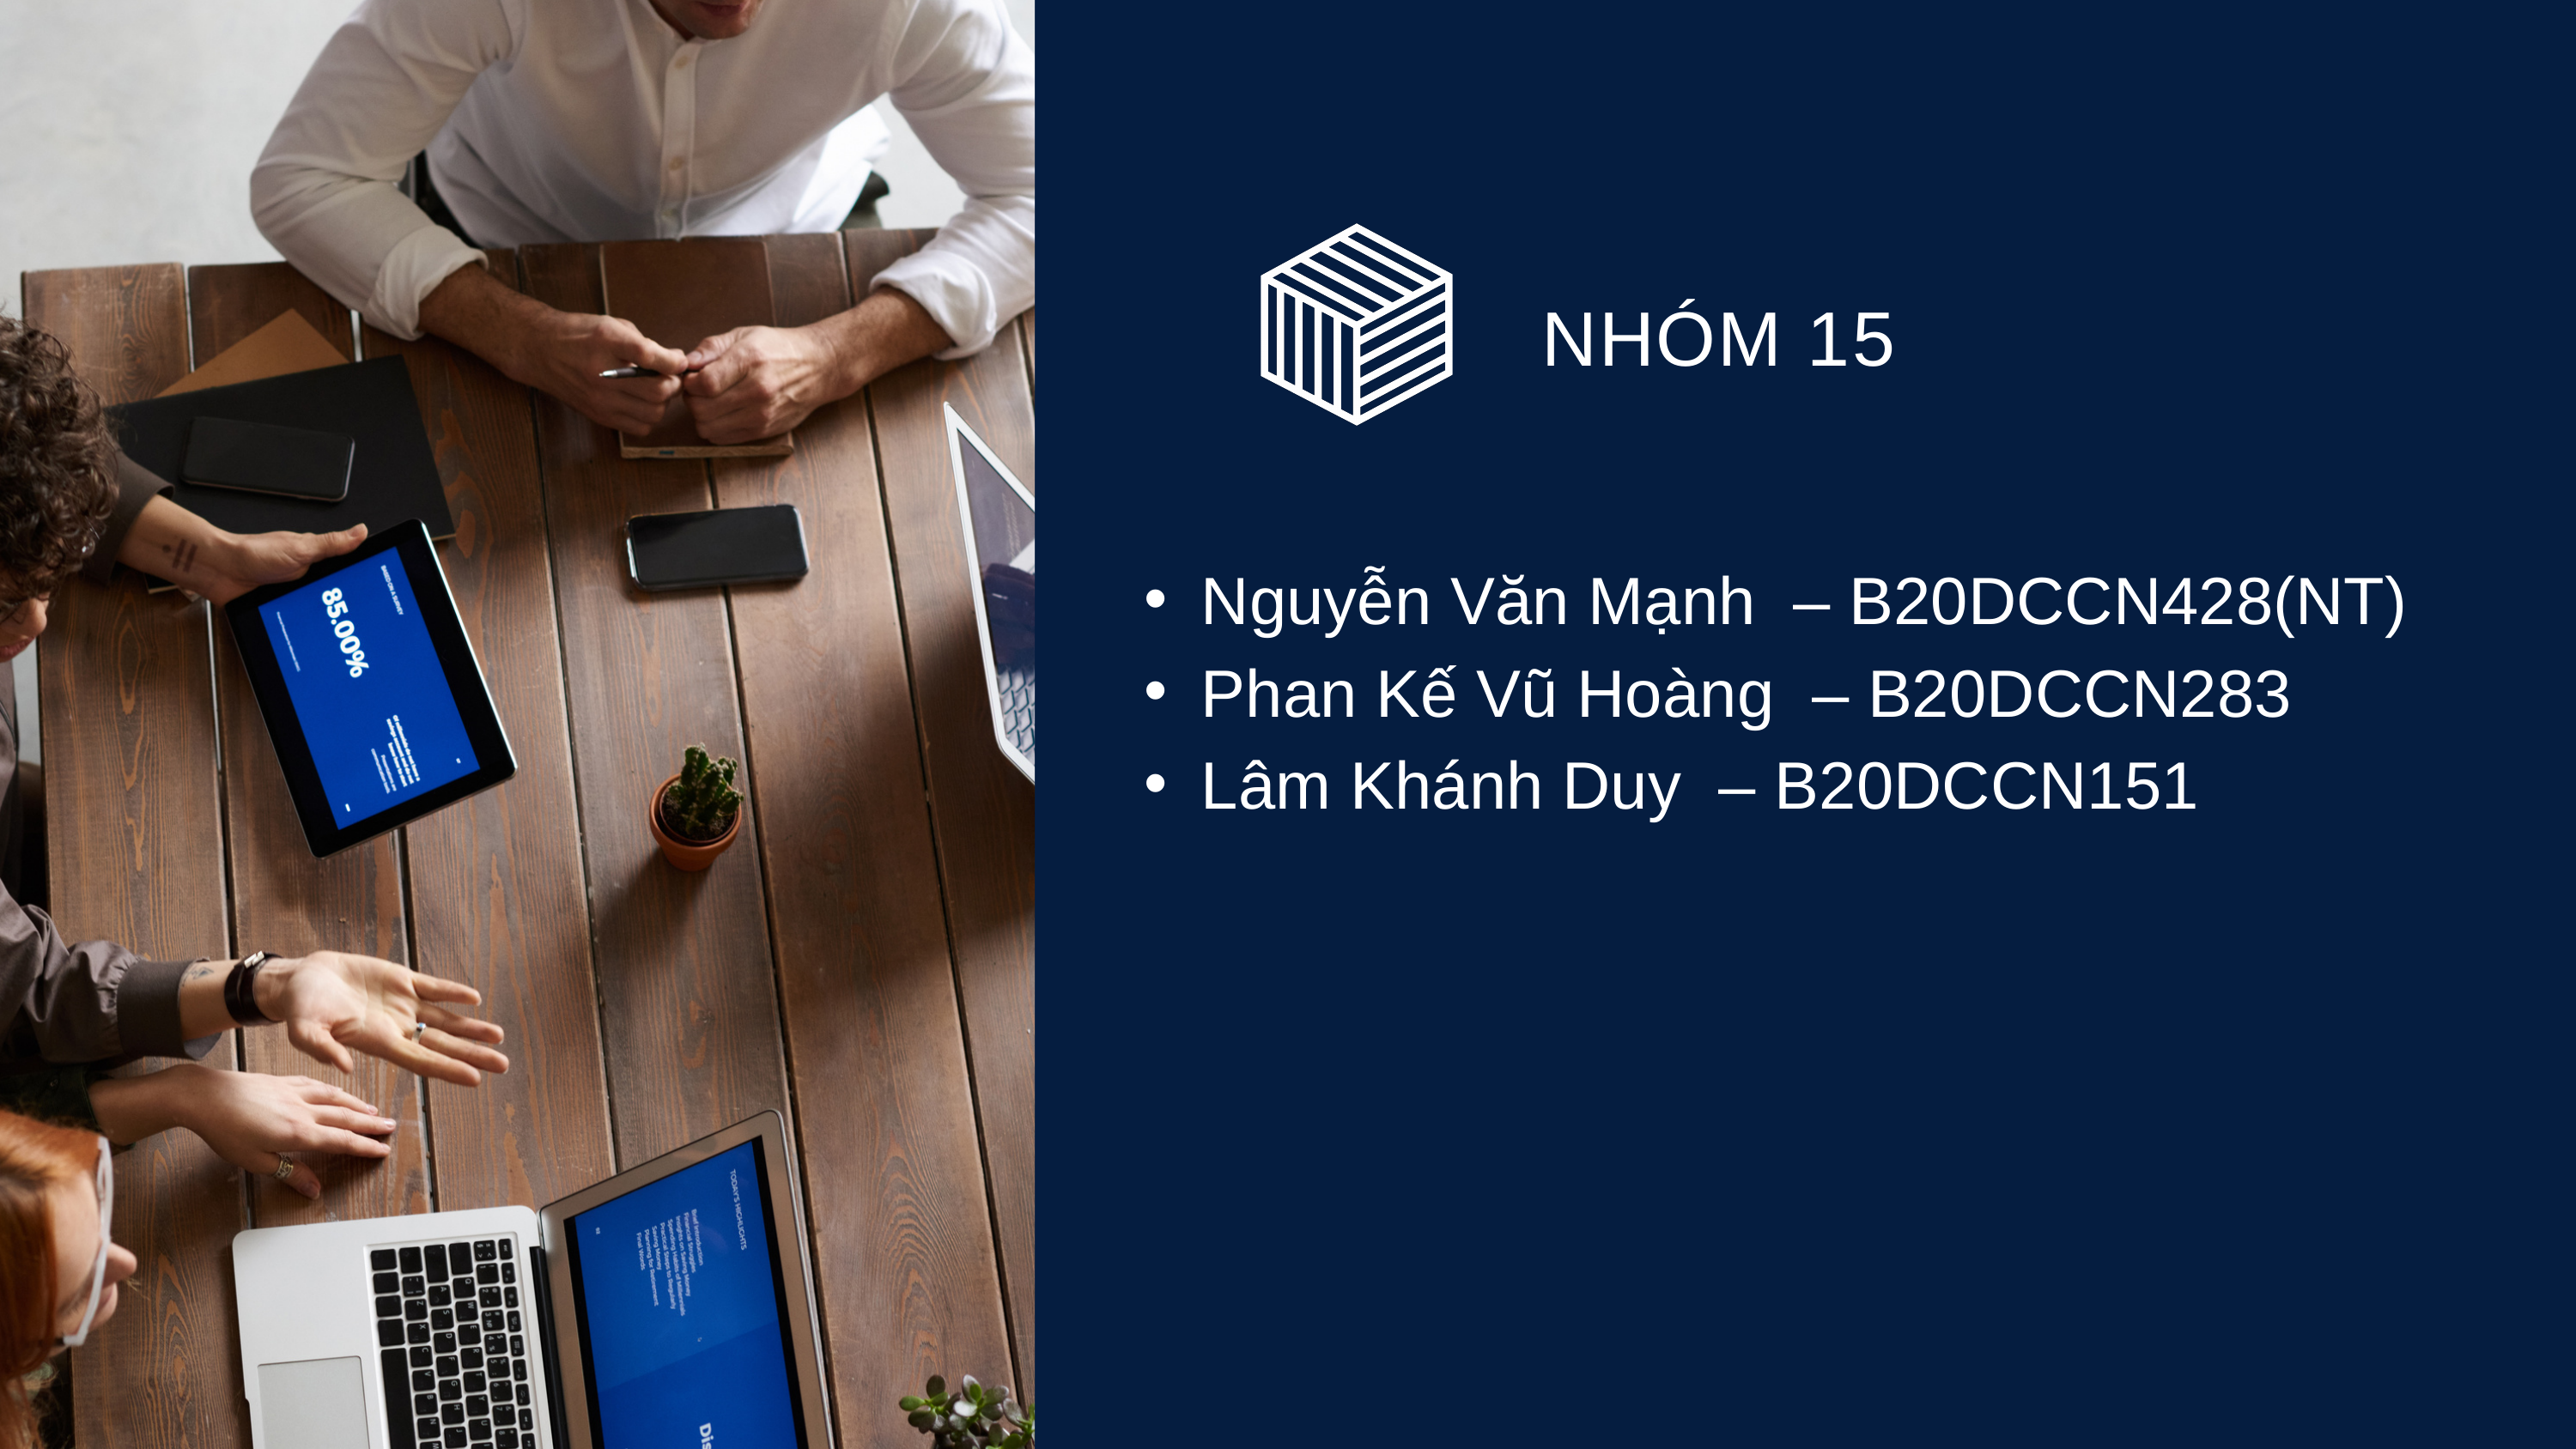

NHÓM 15
Nguyễn Văn Mạnh  – B20DCCN428(NT)
Phan Kế Vũ Hoàng  – B20DCCN283
Lâm Khánh Duy  – B20DCCN151